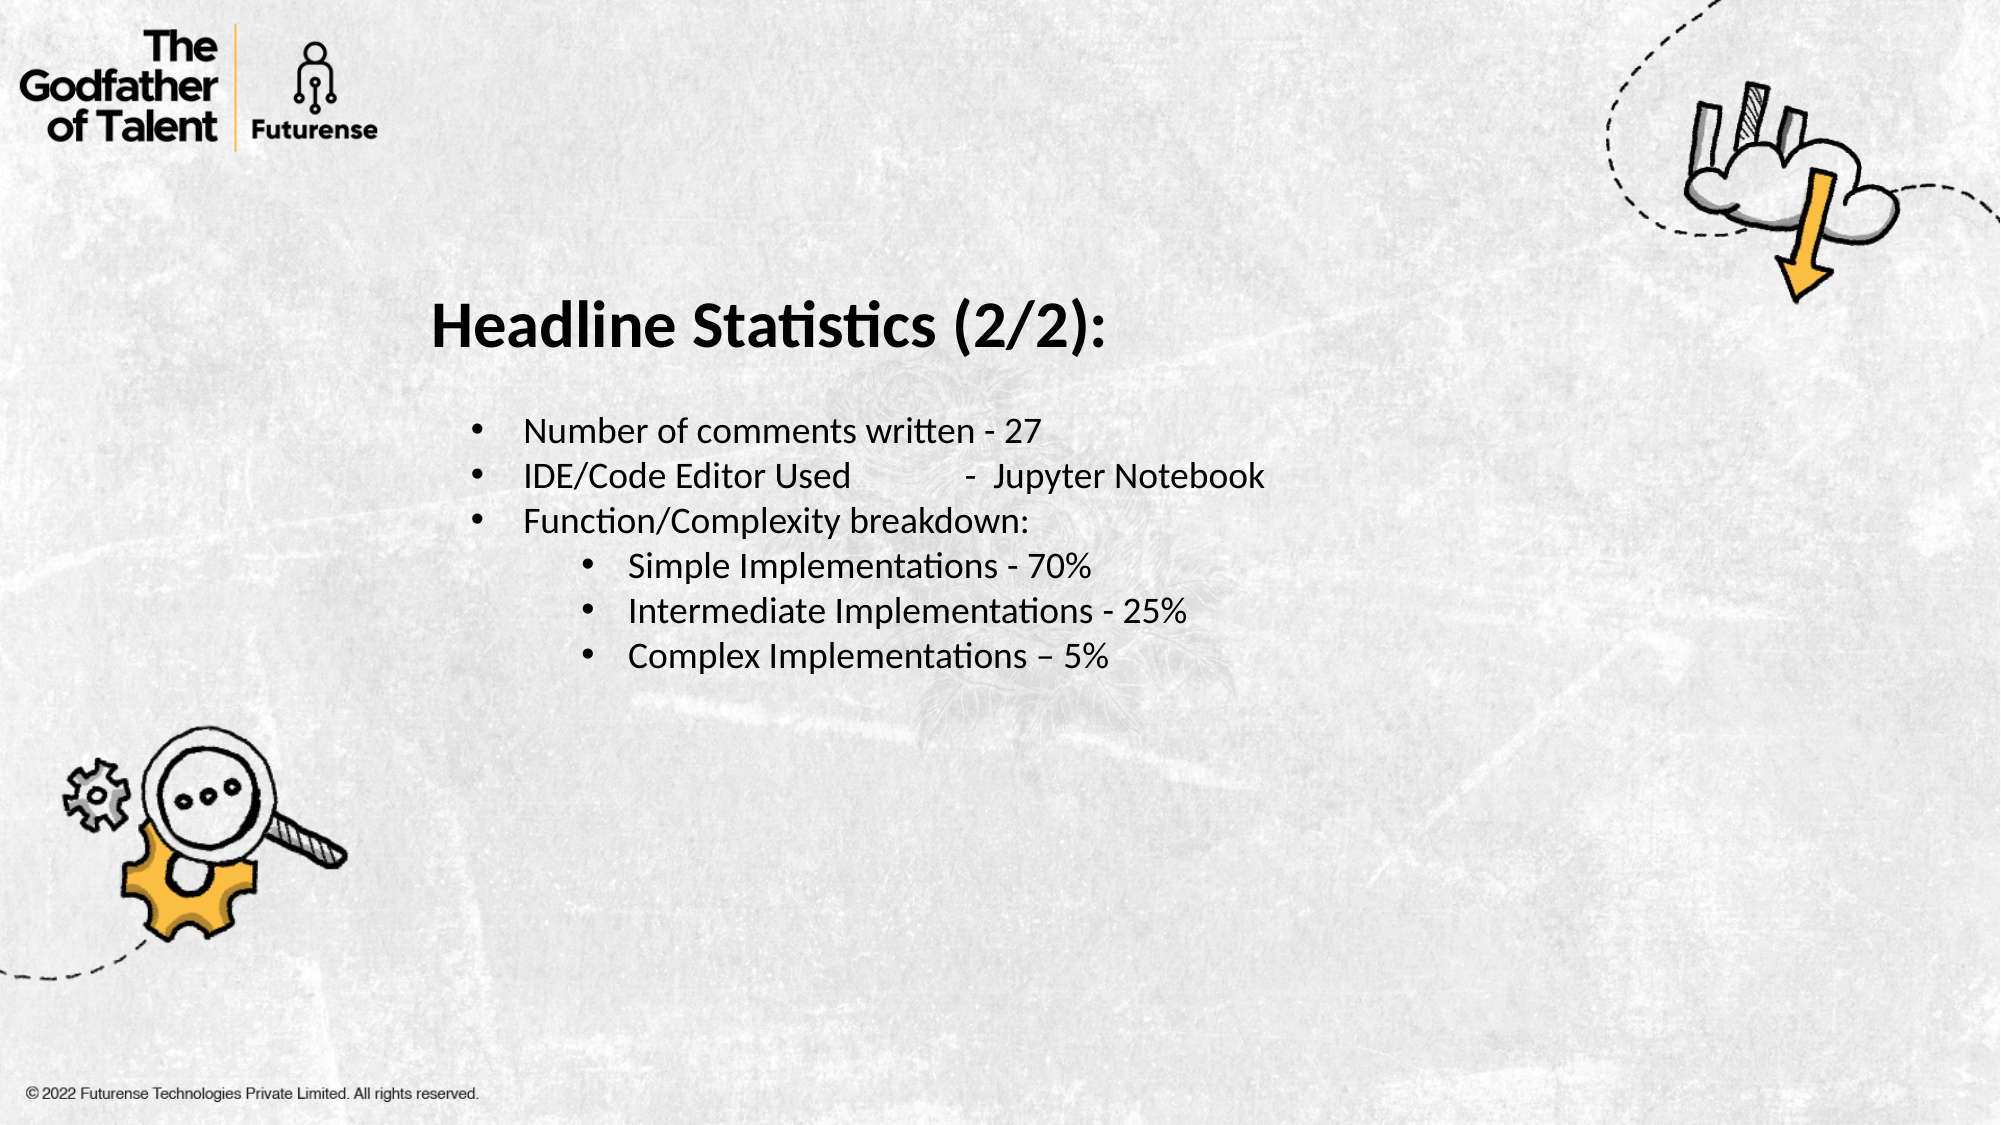

Headline Statistics (2/2):

  Number of comments written - 27
  IDE/Code Editor Used 	 -  Jupyter Notebook
  Function/Complexity breakdown:
Simple Implementations - 70%
Intermediate Implementations - 25%
Complex Implementations – 5%